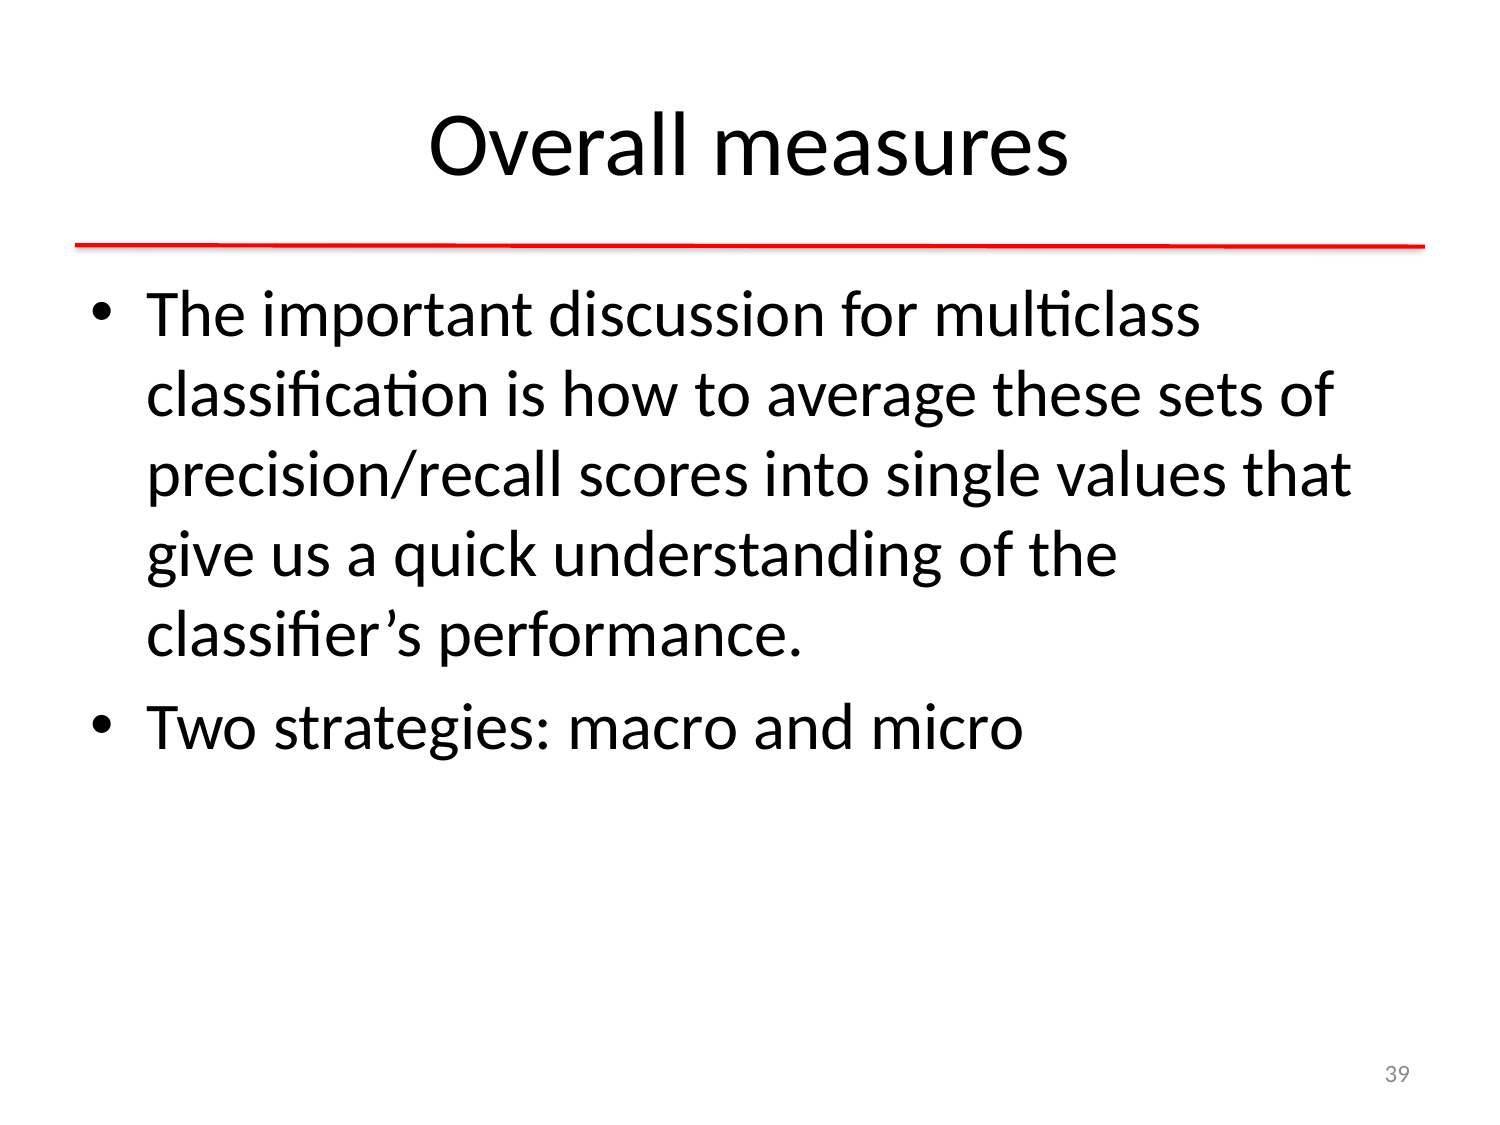

# Overall measures
The important discussion for multiclass classification is how to average these sets of precision/recall scores into single values that give us a quick understanding of the classifier’s performance.
Two strategies: macro and micro

39